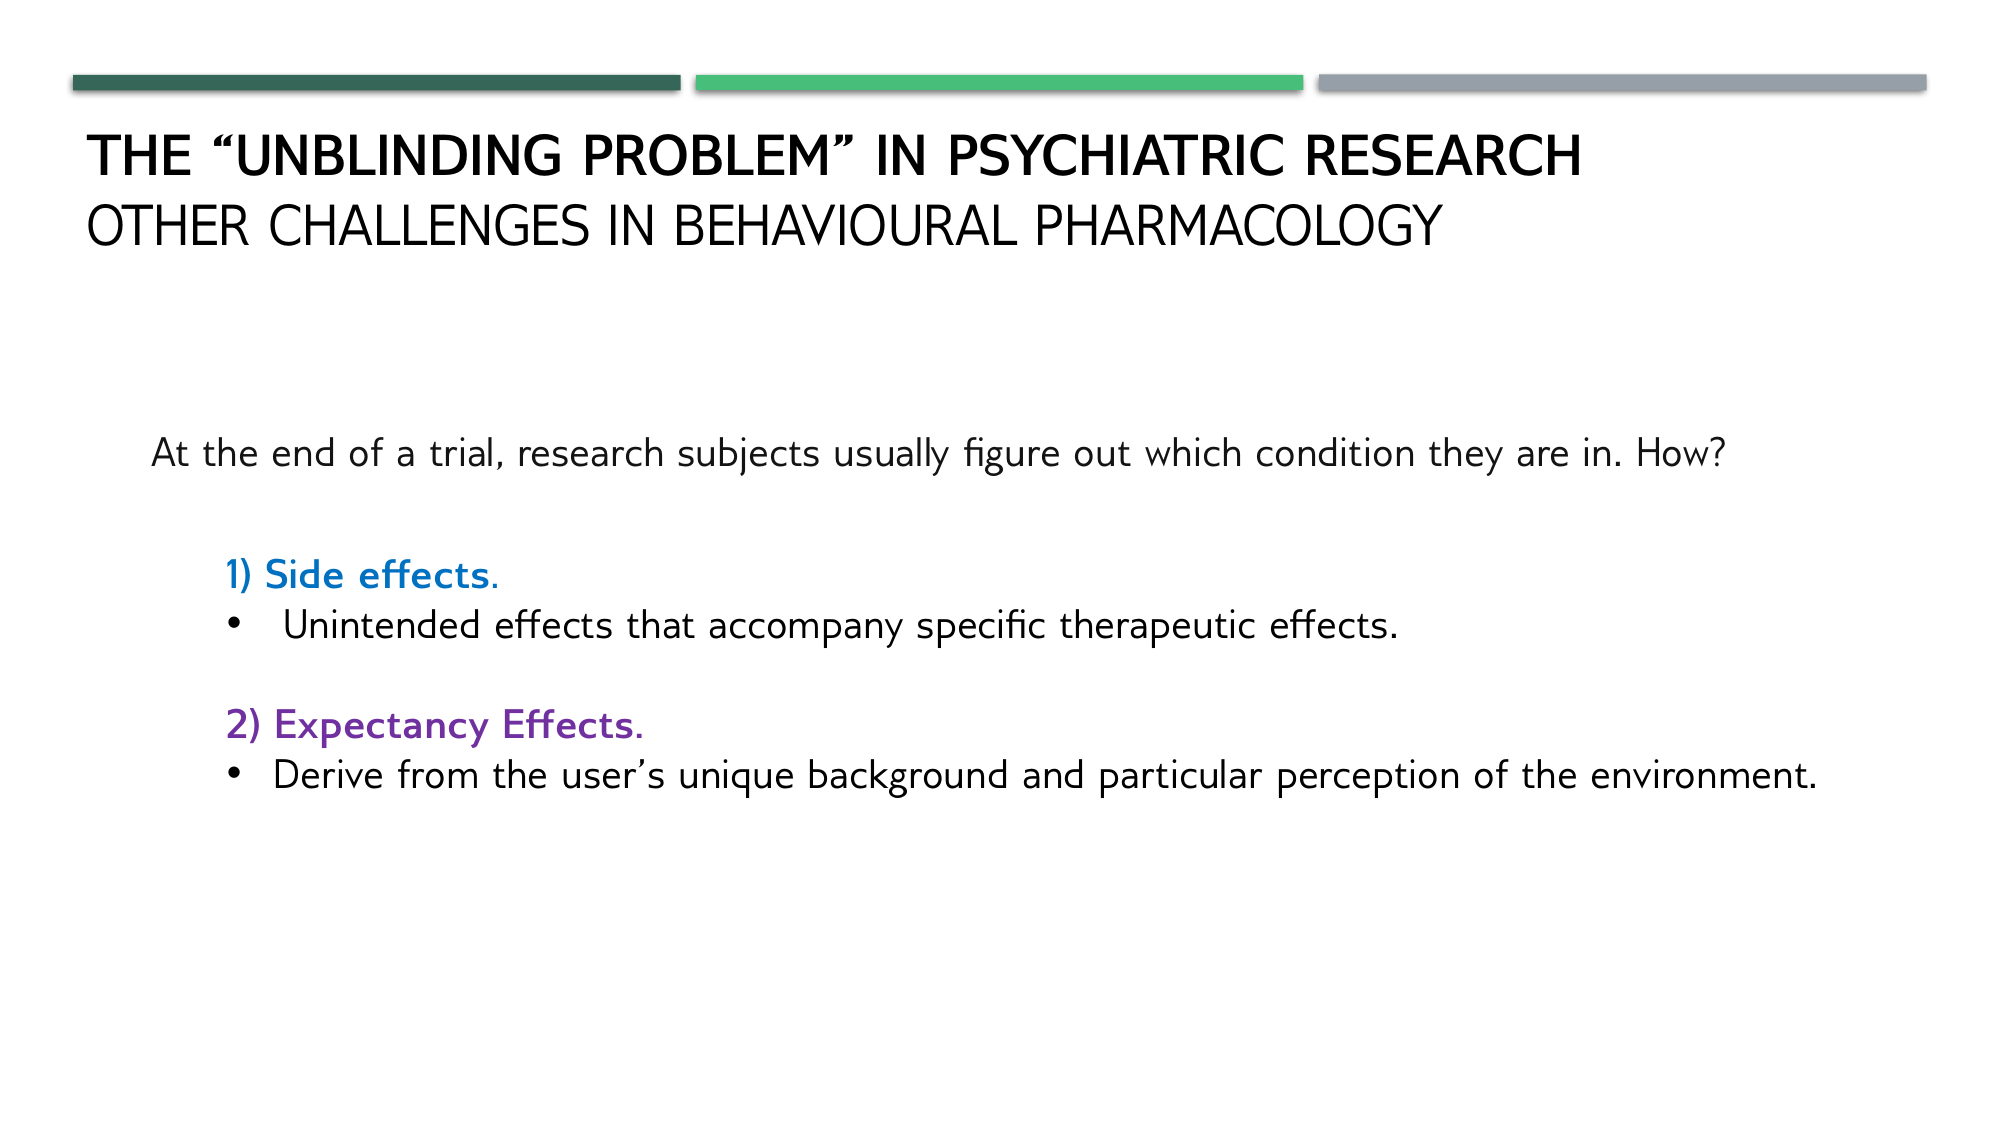

The “unblinding problem” in psychiatric research
Other Challenges in behavioural pharmacology

At the end of a trial, research subjects usually figure out which condition they are in. How?

1) Side effects.
Unintended effects that accompany specific therapeutic effects.

2) Expectancy Effects.
Derive from the user’s unique background and particular perception of the environment.